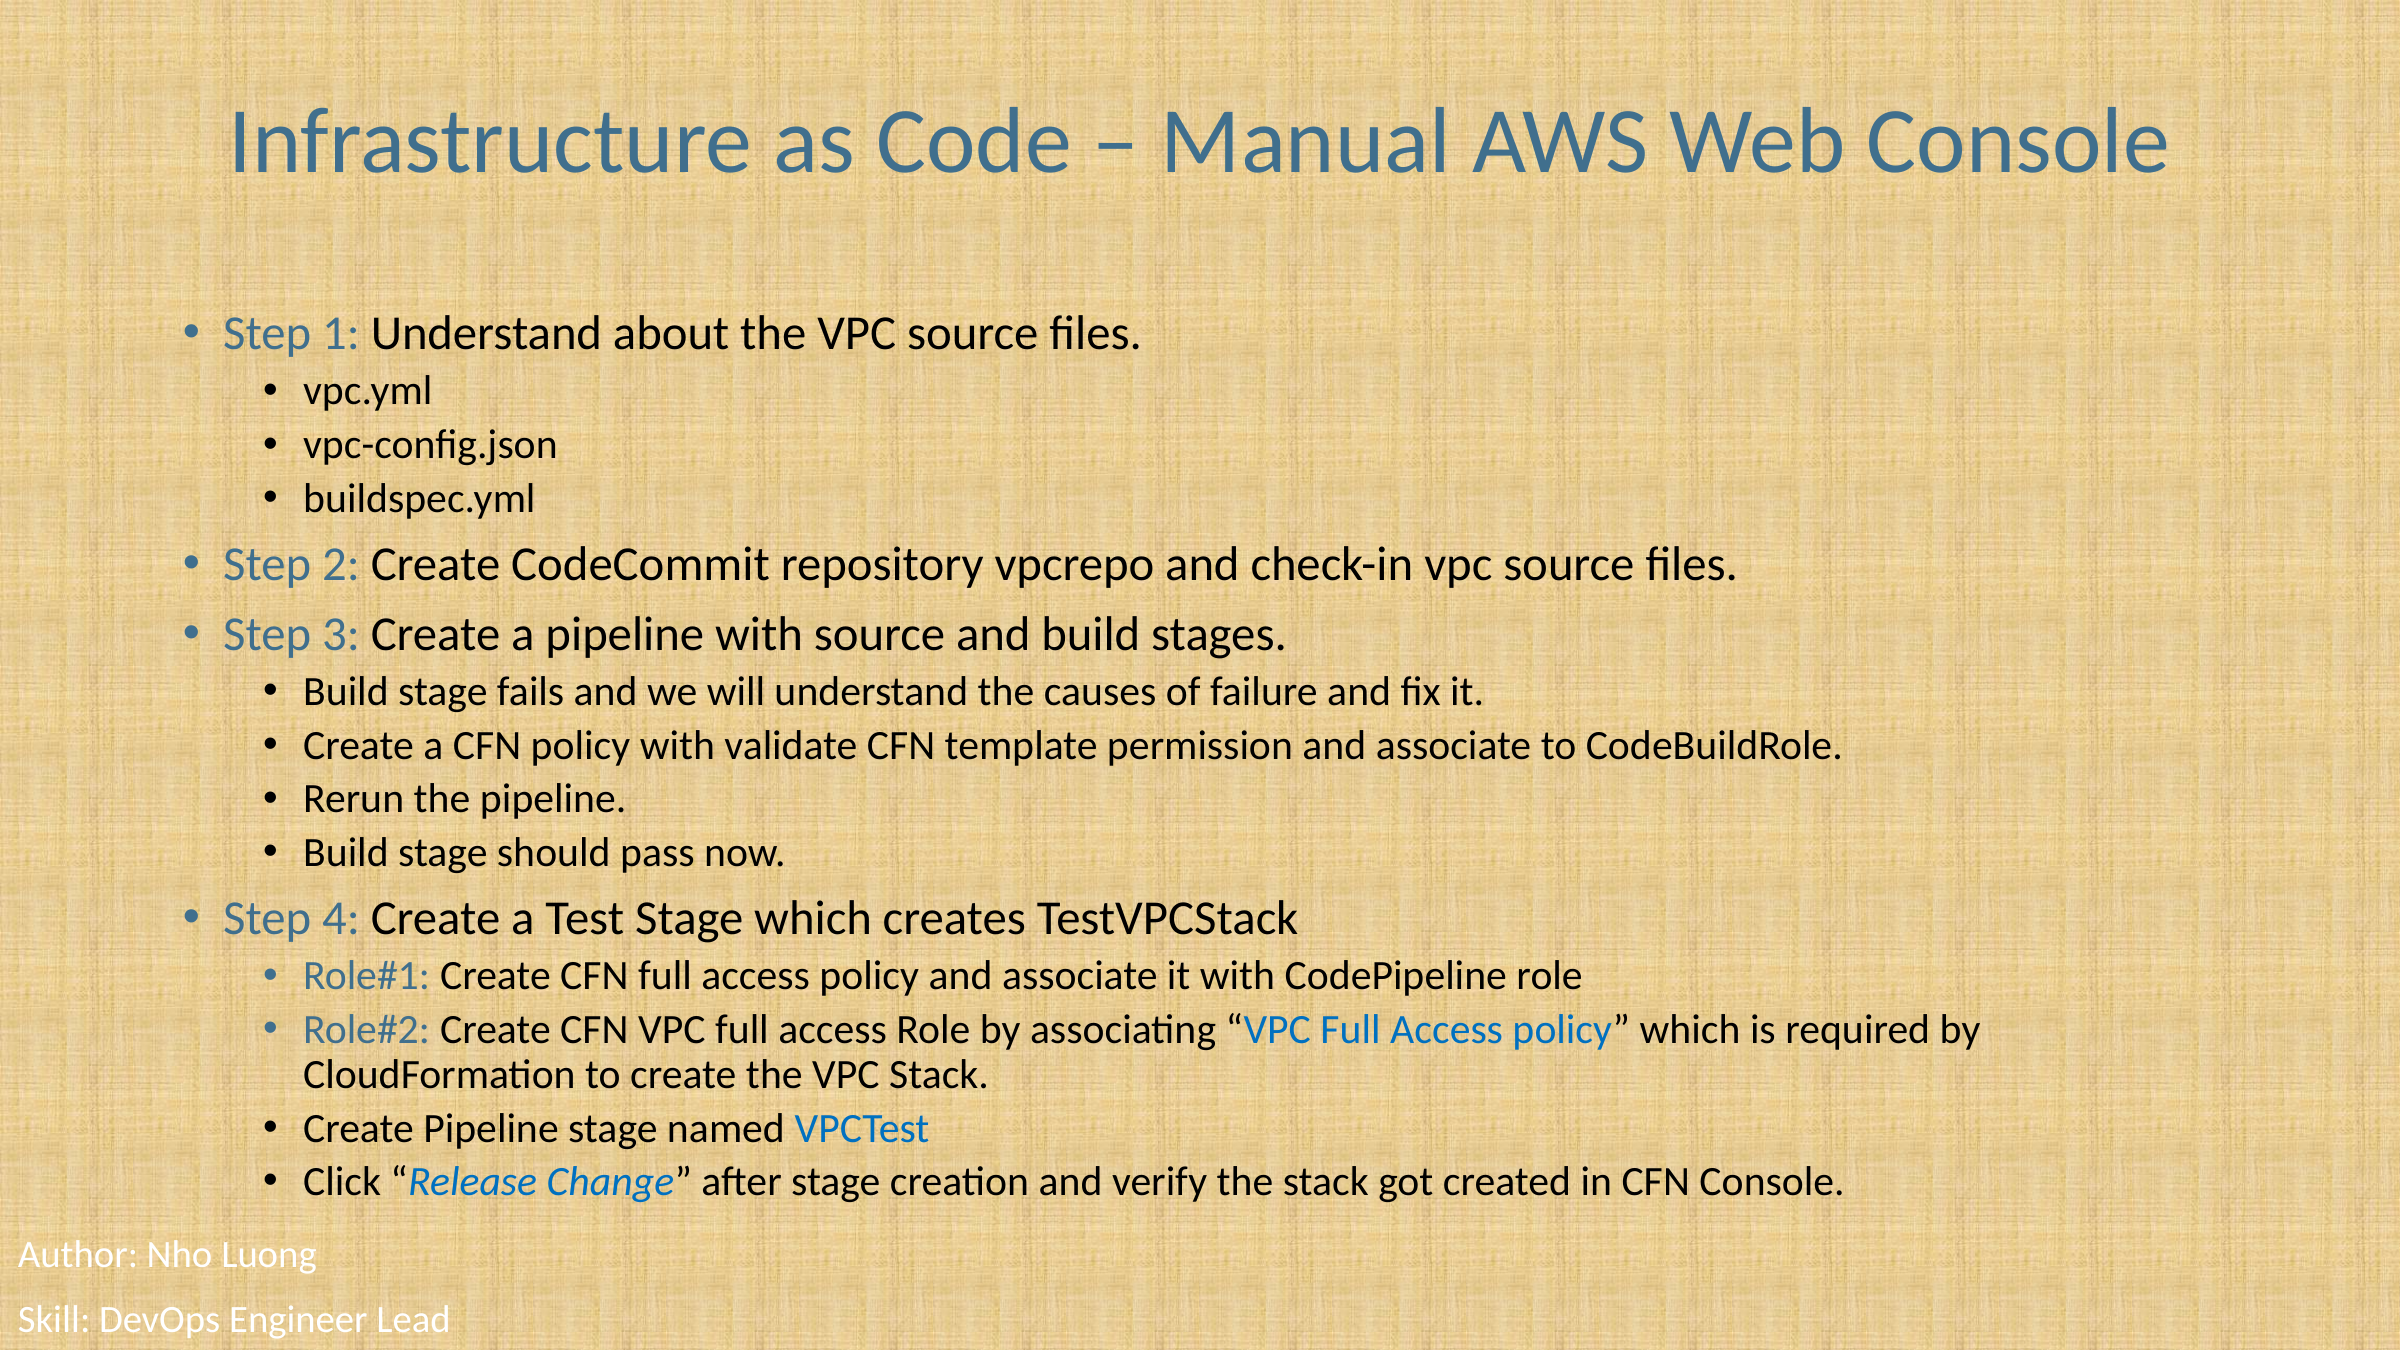

# Infrastructure as Code – Manual AWS Web Console
Step 1: Understand about the VPC source files.
vpc.yml
vpc-config.json
buildspec.yml
Step 2: Create CodeCommit repository vpcrepo and check-in vpc source files.
Step 3: Create a pipeline with source and build stages.
Build stage fails and we will understand the causes of failure and fix it.
Create a CFN policy with validate CFN template permission and associate to CodeBuildRole.
Rerun the pipeline.
Build stage should pass now.
Step 4: Create a Test Stage which creates TestVPCStack
Role#1: Create CFN full access policy and associate it with CodePipeline role
Role#2: Create CFN VPC full access Role by associating “VPC Full Access policy” which is required by CloudFormation to create the VPC Stack.
Create Pipeline stage named VPCTest
Click “Release Change” after stage creation and verify the stack got created in CFN Console.

Author: Nho Luong
Skill: DevOps Engineer Lead